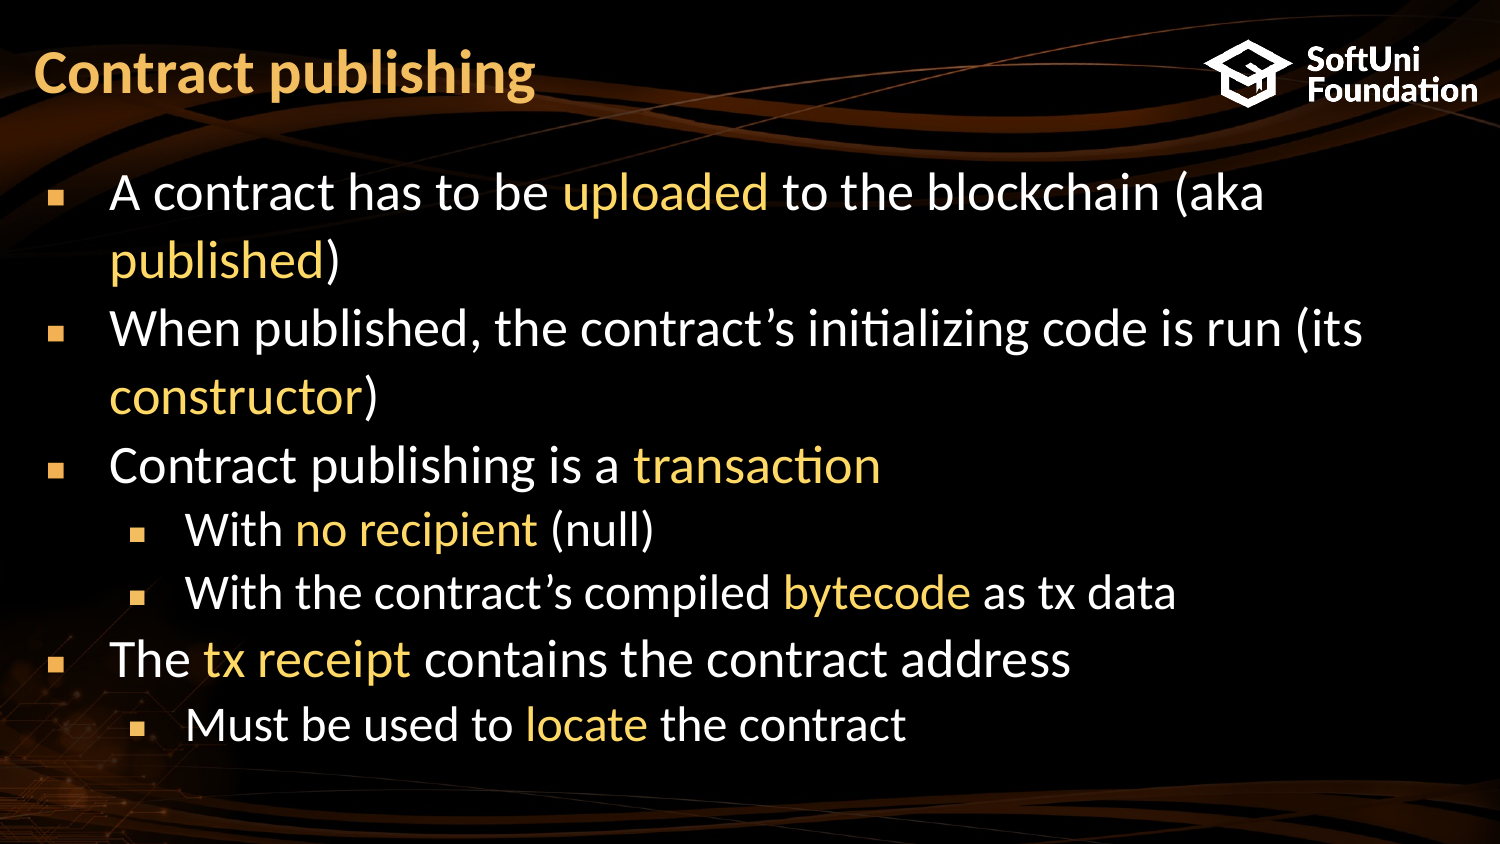

# Contract publishing
A contract has to be uploaded to the blockchain (aka published)
When published, the contract’s initializing code is run (its constructor)
Contract publishing is a transaction
With no recipient (null)
With the contract’s compiled bytecode as tx data
The tx receipt contains the contract address
Must be used to locate the contract